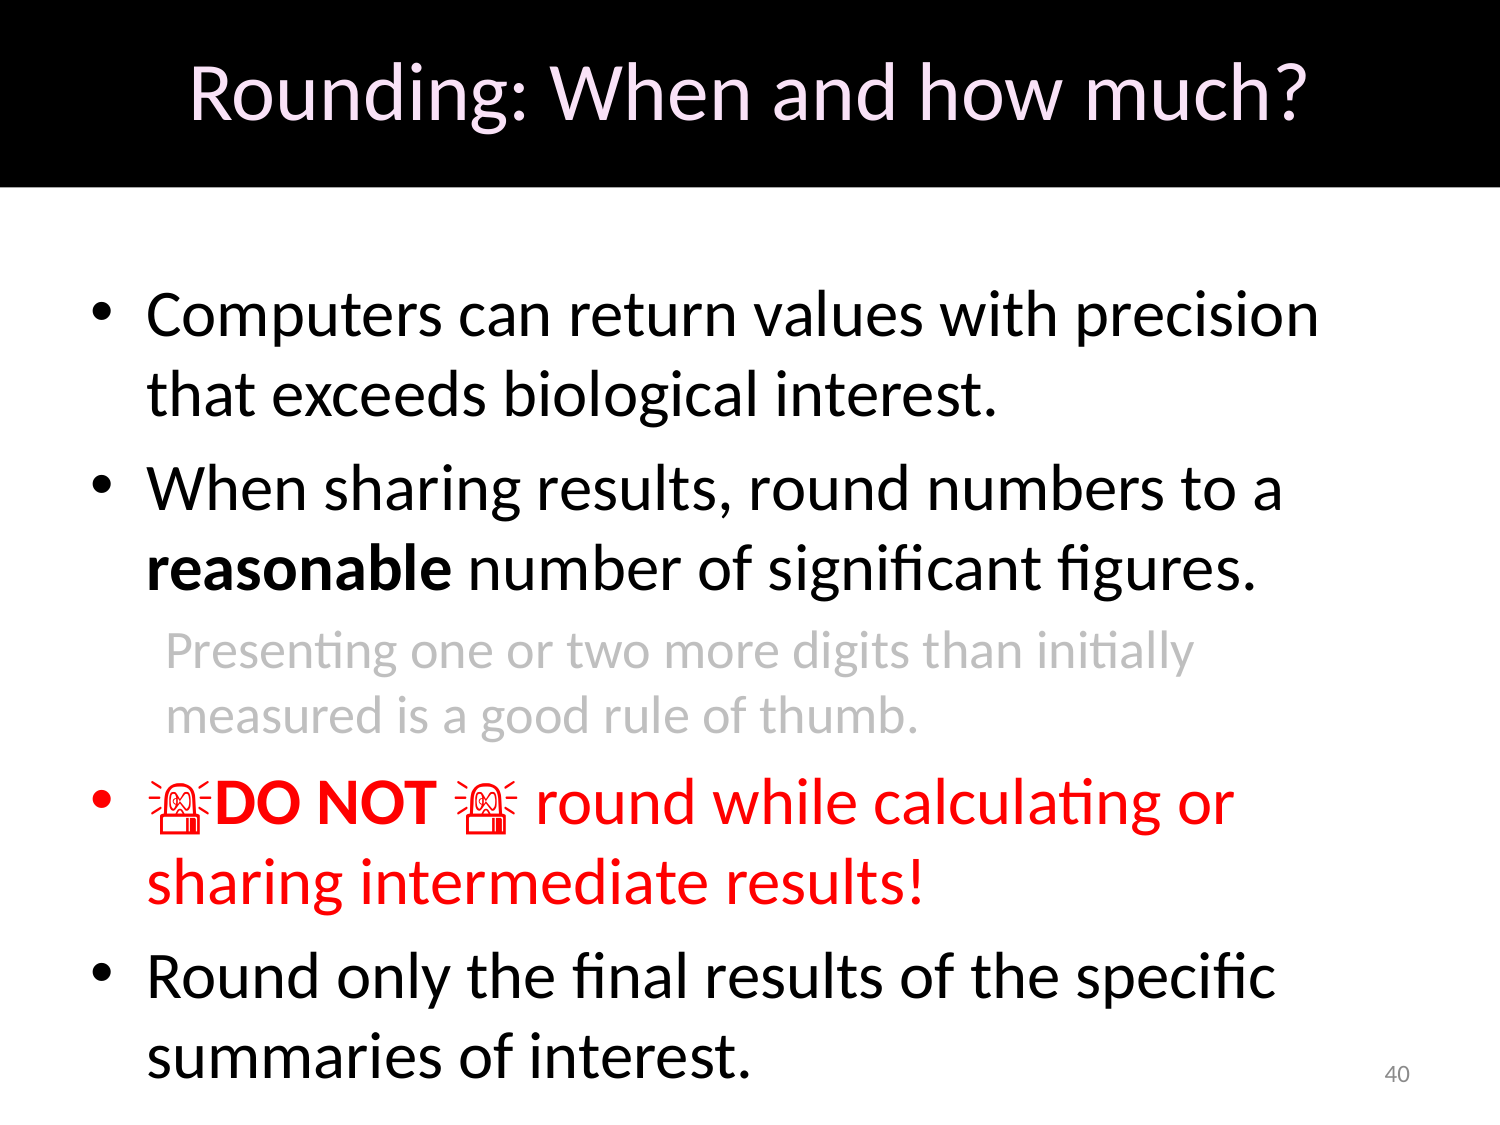

# Rounding: When and how much?
Computers can return values with precision that exceeds biological interest.
When sharing results, round numbers to a reasonable number of significant figures.
Presenting one or two more digits than initially measured is a good rule of thumb.
🚨DO NOT 🚨 round while calculating or sharing intermediate results!
Round only the final results of the specific summaries of interest.
40